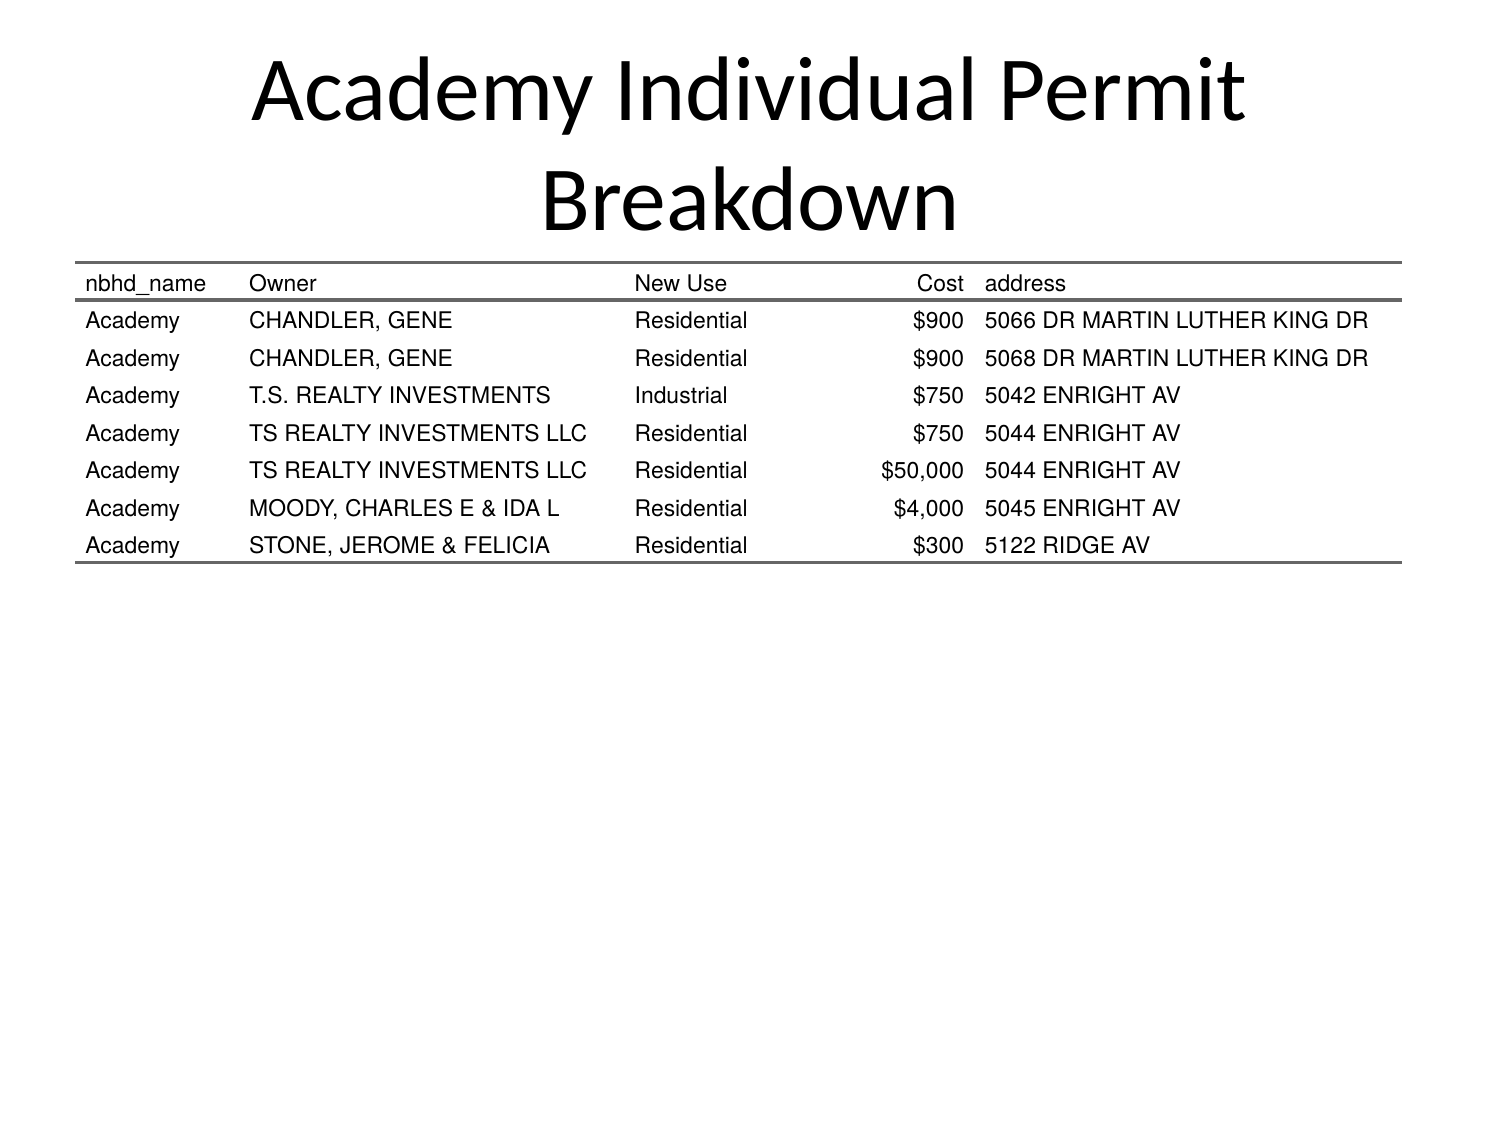

# Academy Individual Permit Breakdown
| nbhd\_name | Owner | New Use | Cost | address |
| --- | --- | --- | --- | --- |
| Academy | CHANDLER, GENE | Residential | $900 | 5066 DR MARTIN LUTHER KING DR |
| Academy | CHANDLER, GENE | Residential | $900 | 5068 DR MARTIN LUTHER KING DR |
| Academy | T.S. REALTY INVESTMENTS | Industrial | $750 | 5042 ENRIGHT AV |
| Academy | TS REALTY INVESTMENTS LLC | Residential | $750 | 5044 ENRIGHT AV |
| Academy | TS REALTY INVESTMENTS LLC | Residential | $50,000 | 5044 ENRIGHT AV |
| Academy | MOODY, CHARLES E & IDA L | Residential | $4,000 | 5045 ENRIGHT AV |
| Academy | STONE, JEROME & FELICIA | Residential | $300 | 5122 RIDGE AV |